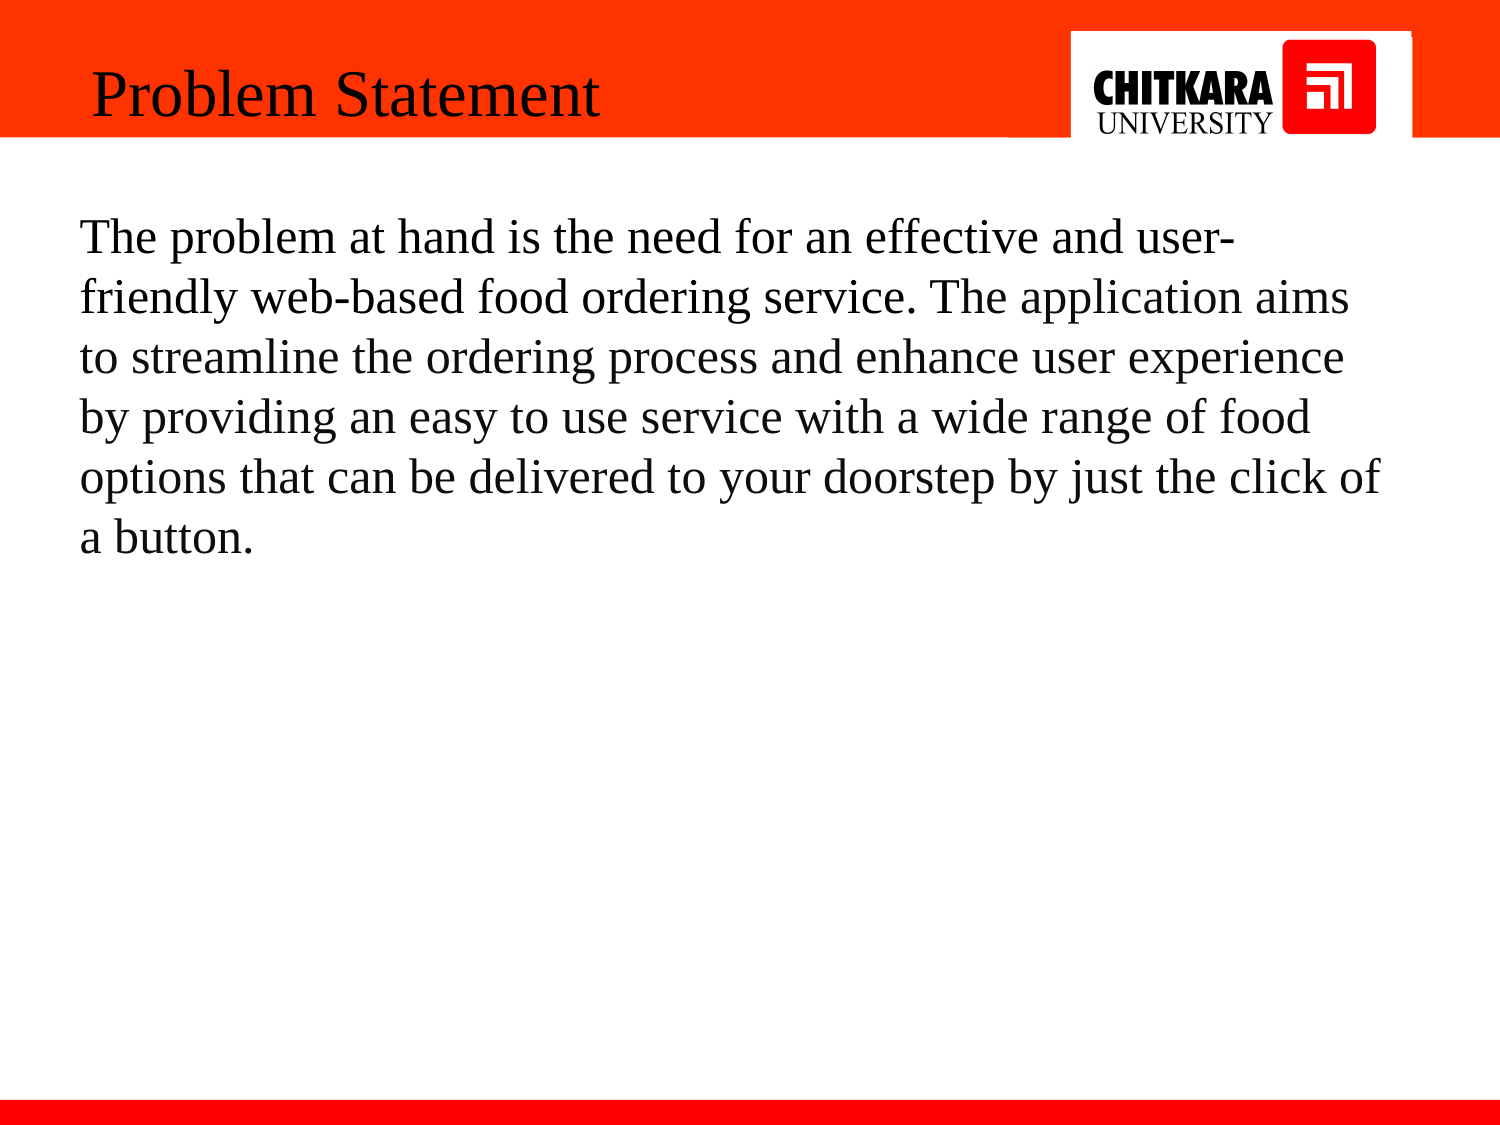

Problem Statement
The problem at hand is the need for an effective and user-friendly web-based food ordering service. The application aims to streamline the ordering process and enhance user experience by providing an easy to use service with a wide range of food options that can be delivered to your doorstep by just the click of a button.